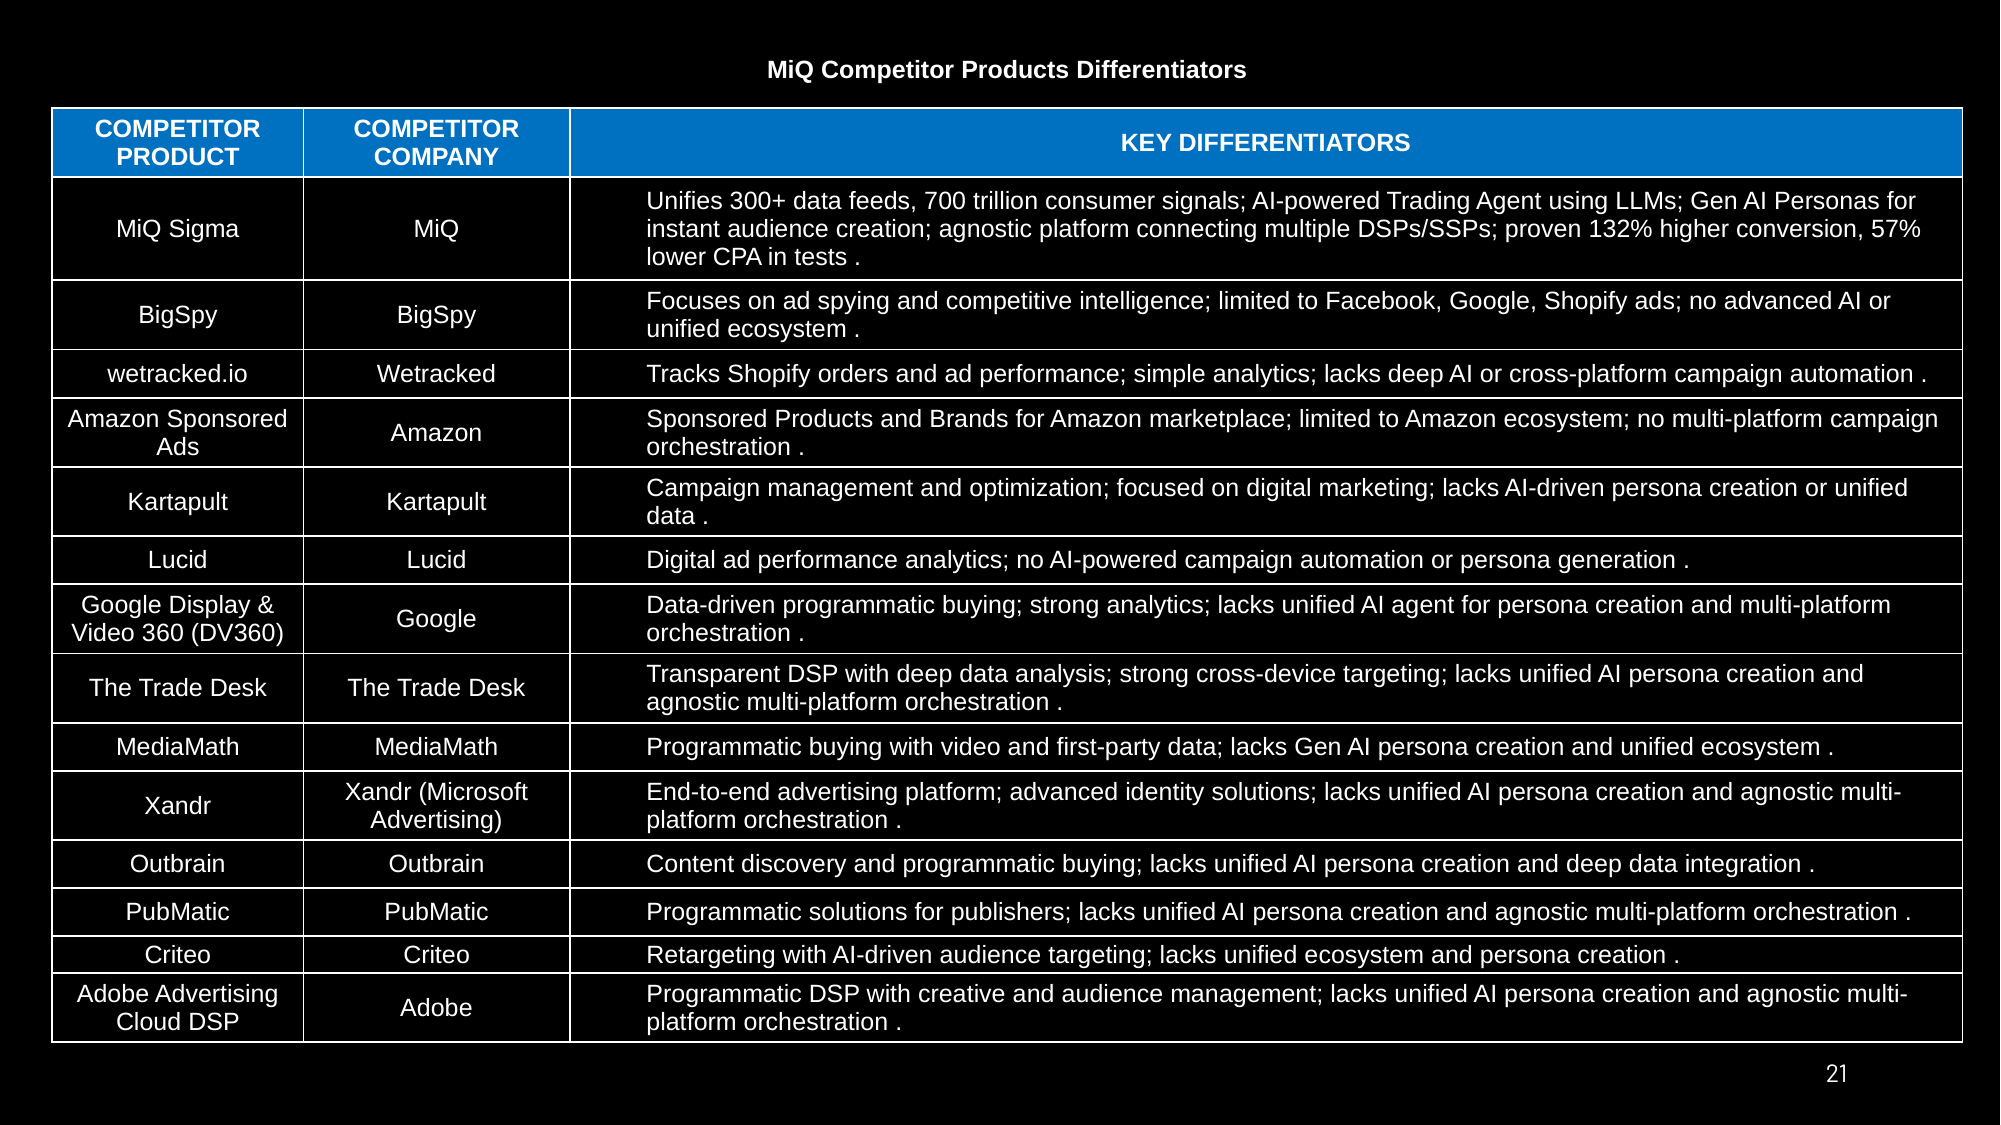

MiQ Competitor Products Differentiators
| COMPETITOR PRODUCT | COMPETITOR COMPANY | KEY DIFFERENTIATORS |
| --- | --- | --- |
| MiQ Sigma | MiQ | Unifies 300+ data feeds, 700 trillion consumer signals; AI-powered Trading Agent using LLMs; Gen AI Personas for instant audience creation; agnostic platform connecting multiple DSPs/SSPs; proven 132% higher conversion, 57% lower CPA in tests . |
| BigSpy | BigSpy | Focuses on ad spying and competitive intelligence; limited to Facebook, Google, Shopify ads; no advanced AI or unified ecosystem . |
| wetracked.io | Wetracked | Tracks Shopify orders and ad performance; simple analytics; lacks deep AI or cross-platform campaign automation . |
| Amazon Sponsored Ads | Amazon | Sponsored Products and Brands for Amazon marketplace; limited to Amazon ecosystem; no multi-platform campaign orchestration . |
| Kartapult | Kartapult | Campaign management and optimization; focused on digital marketing; lacks AI-driven persona creation or unified data . |
| Lucid | Lucid | Digital ad performance analytics; no AI-powered campaign automation or persona generation . |
| Google Display & Video 360 (DV360) | Google | Data-driven programmatic buying; strong analytics; lacks unified AI agent for persona creation and multi-platform orchestration . |
| The Trade Desk | The Trade Desk | Transparent DSP with deep data analysis; strong cross-device targeting; lacks unified AI persona creation and agnostic multi-platform orchestration . |
| MediaMath | MediaMath | Programmatic buying with video and first-party data; lacks Gen AI persona creation and unified ecosystem . |
| Xandr | Xandr (Microsoft Advertising) | End-to-end advertising platform; advanced identity solutions; lacks unified AI persona creation and agnostic multi-platform orchestration . |
| Outbrain | Outbrain | Content discovery and programmatic buying; lacks unified AI persona creation and deep data integration . |
| PubMatic | PubMatic | Programmatic solutions for publishers; lacks unified AI persona creation and agnostic multi-platform orchestration . |
| Criteo | Criteo | Retargeting with AI-driven audience targeting; lacks unified ecosystem and persona creation . |
| Adobe Advertising Cloud DSP | Adobe | Programmatic DSP with creative and audience management; lacks unified AI persona creation and agnostic multi-platform orchestration . |
21